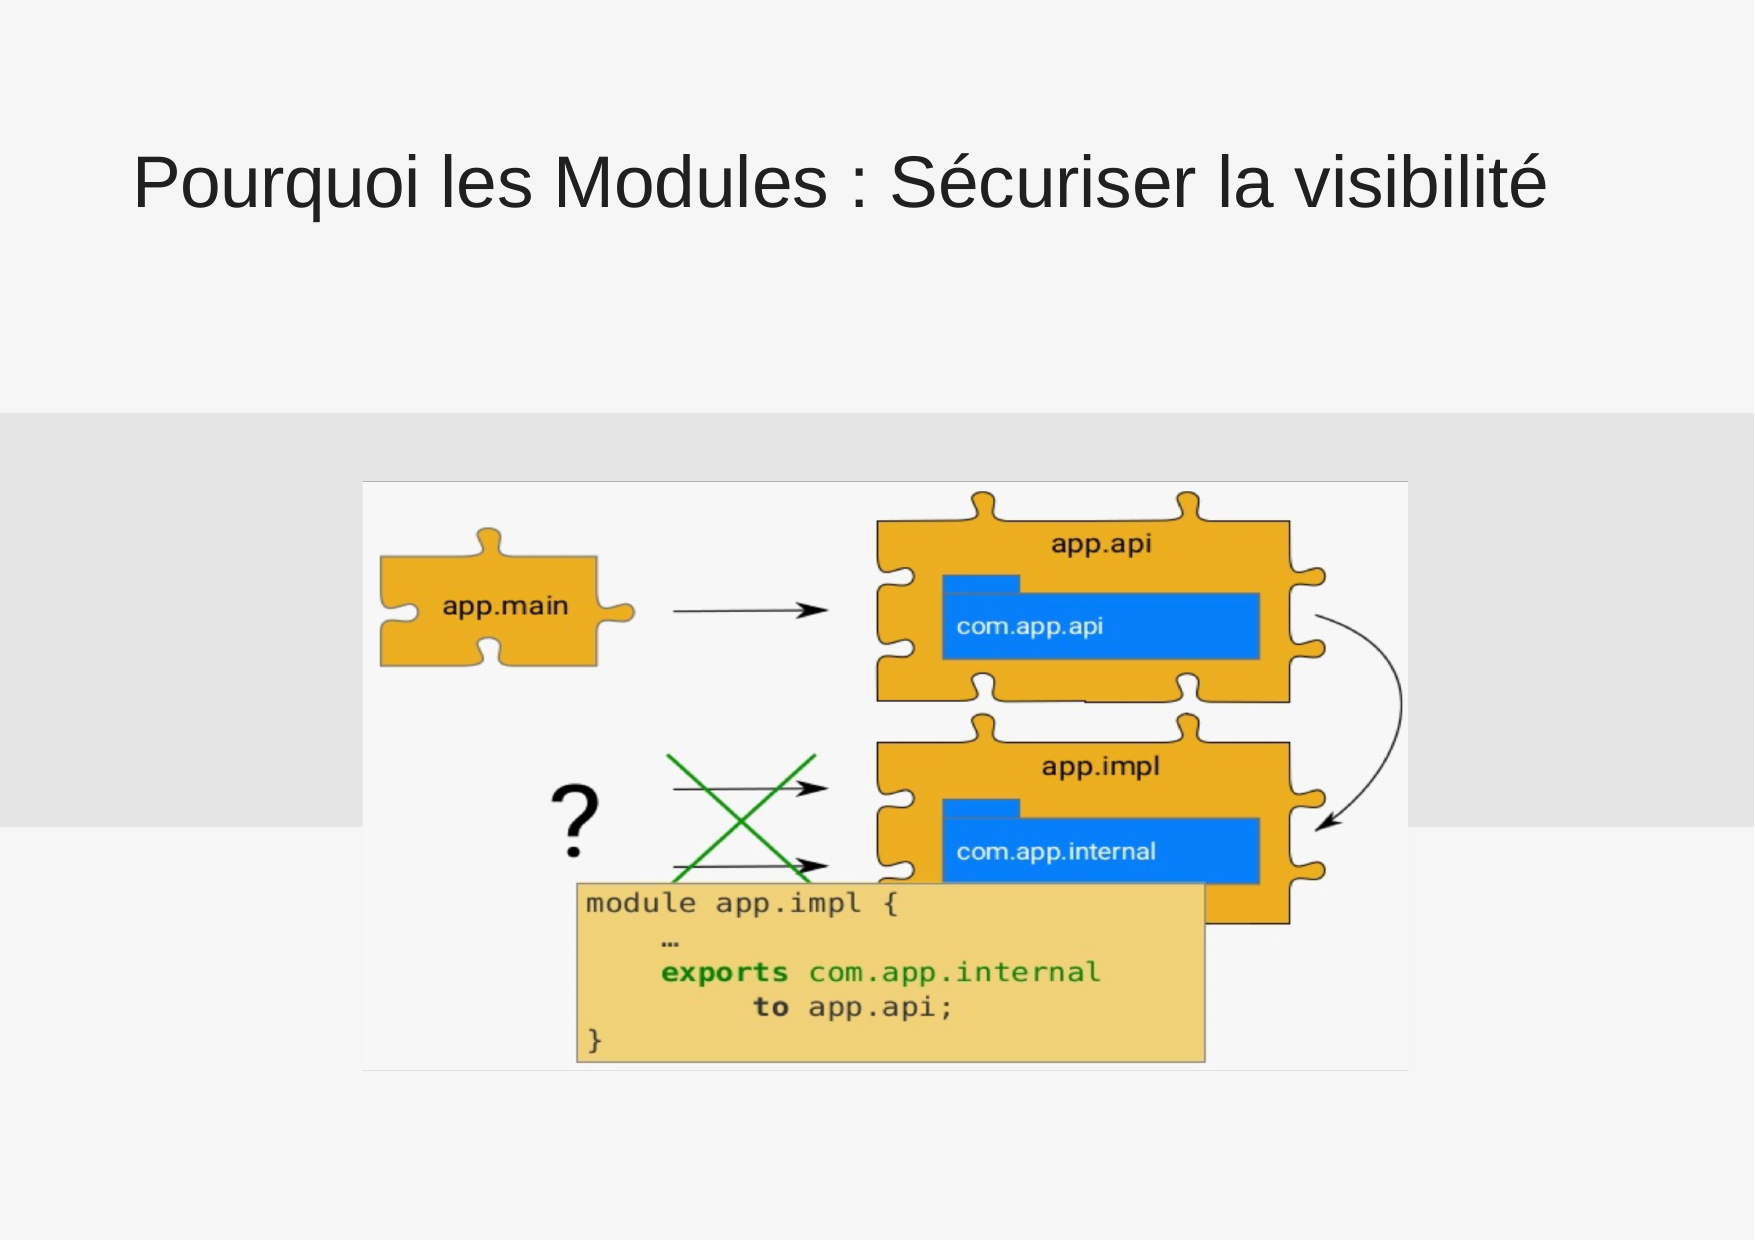

# Pourquoi les Modules : Sécuriser la visibilité